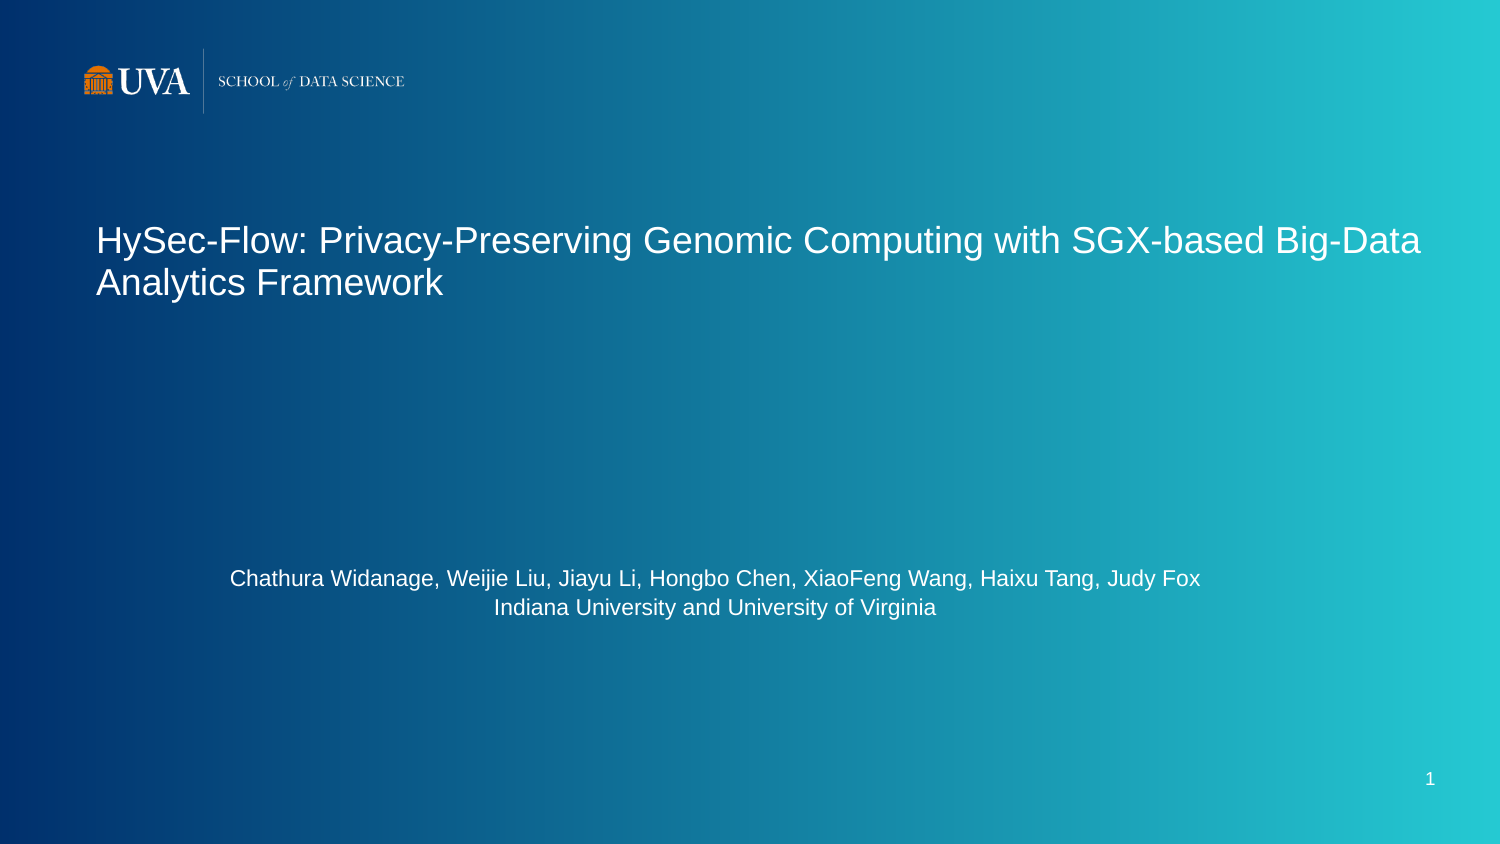

# HySec-Flow: Privacy-Preserving Genomic Computing with SGX-based Big-Data Analytics Framework
Chathura Widanage, Weijie Liu, Jiayu Li, Hongbo Chen, XiaoFeng Wang, Haixu Tang, Judy Fox
Indiana University and University of Virginia
1